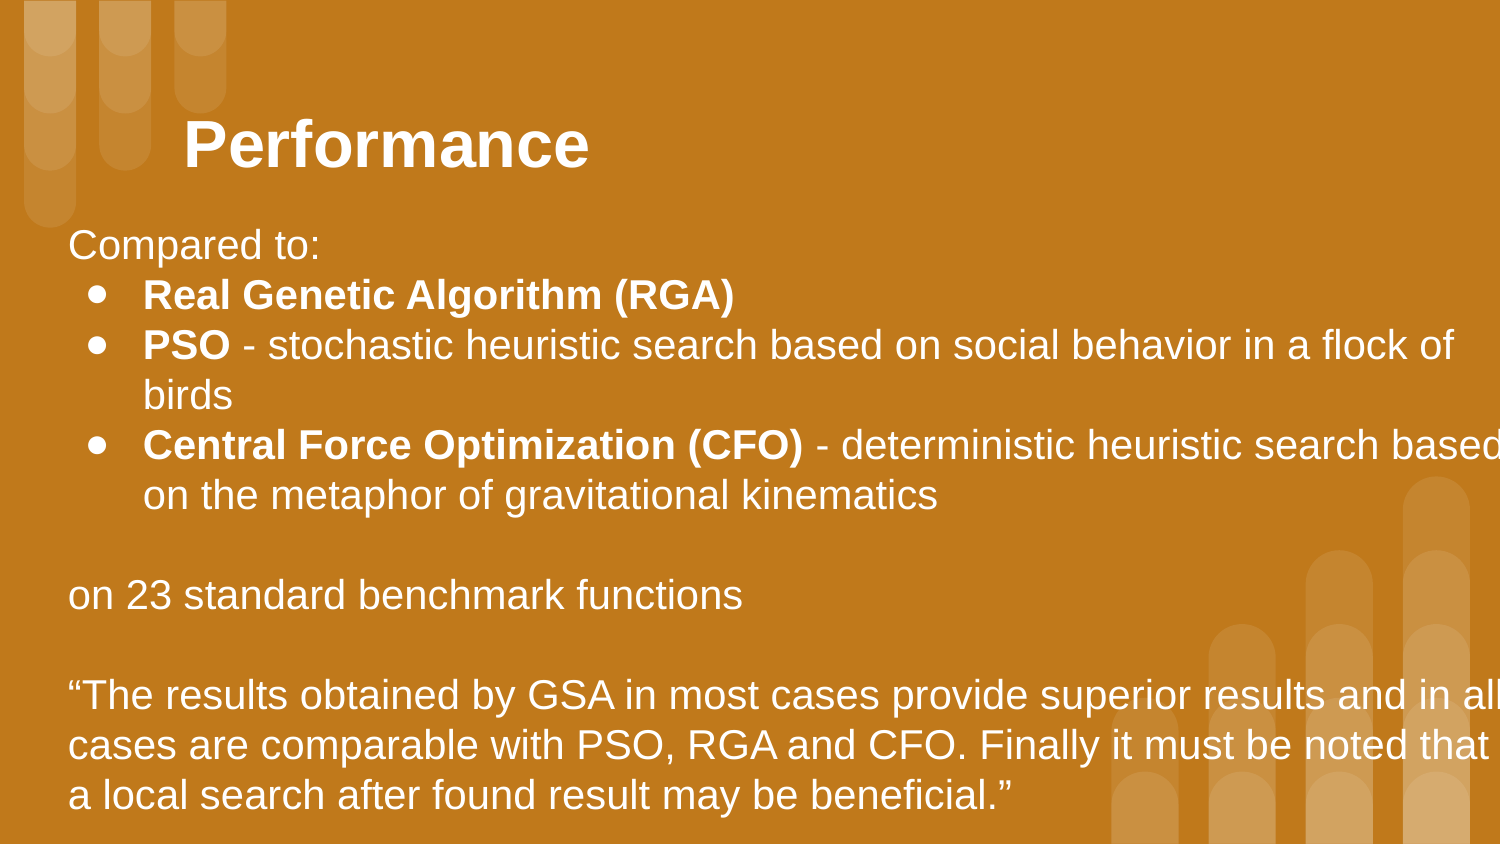

# Performance
Compared to:
Real Genetic Algorithm (RGA)
PSO - stochastic heuristic search based on social behavior in a flock of birds
Central Force Optimization (CFO) - deterministic heuristic search based on the metaphor of gravitational kinematics

on 23 standard benchmark functions

“The results obtained by GSA in most cases provide superior results and in all cases are comparable with PSO, RGA and CFO. Finally it must be noted that a local search after found result may be beneficial.”